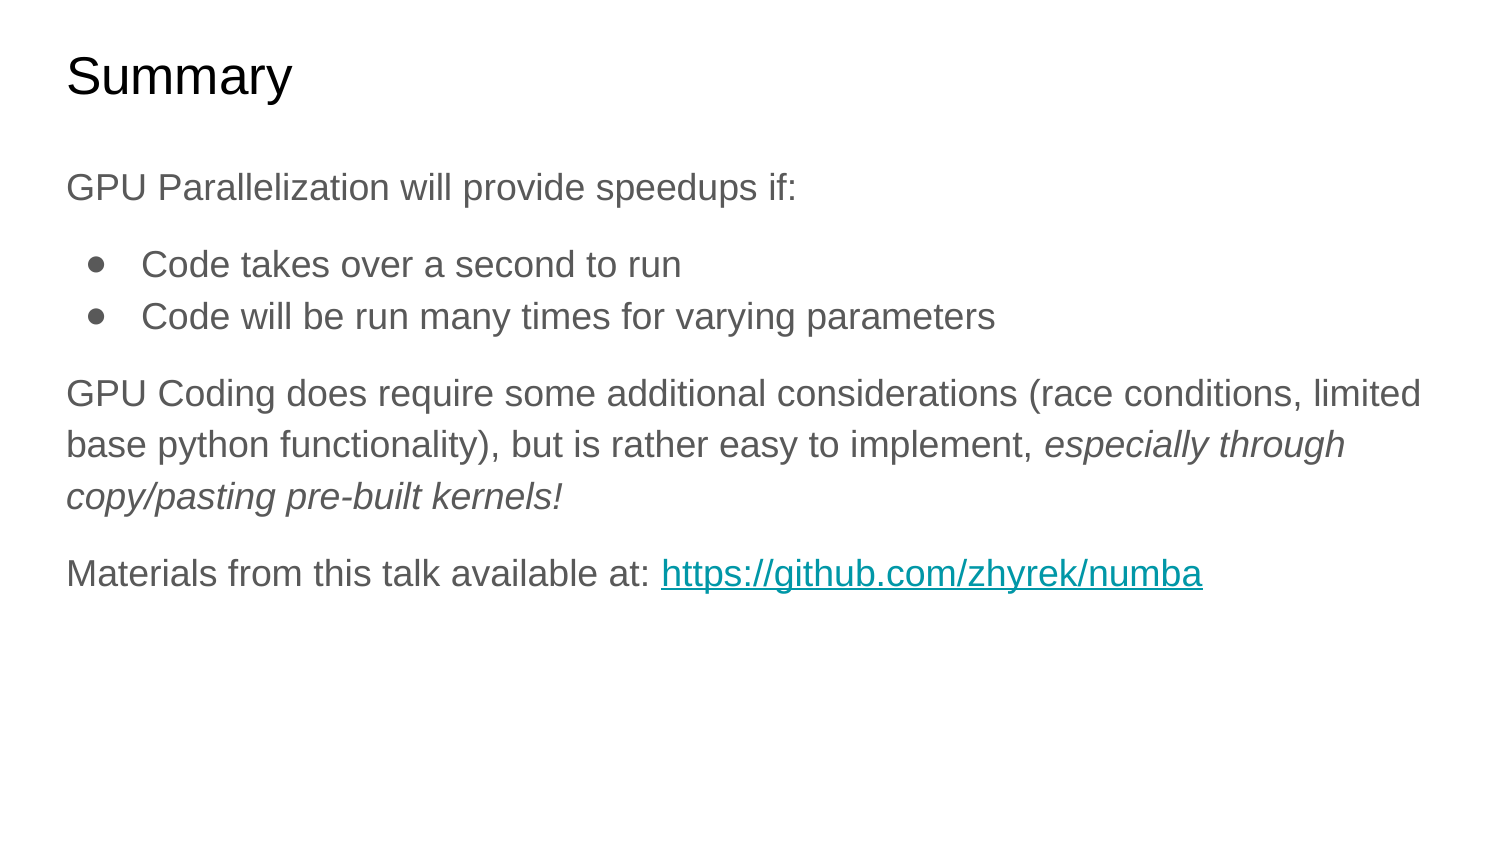

# Summary
GPU Parallelization will provide speedups if:
Code takes over a second to run
Code will be run many times for varying parameters
GPU Coding does require some additional considerations (race conditions, limited base python functionality), but is rather easy to implement, especially through copy/pasting pre-built kernels!
Materials from this talk available at: https://github.com/zhyrek/numba